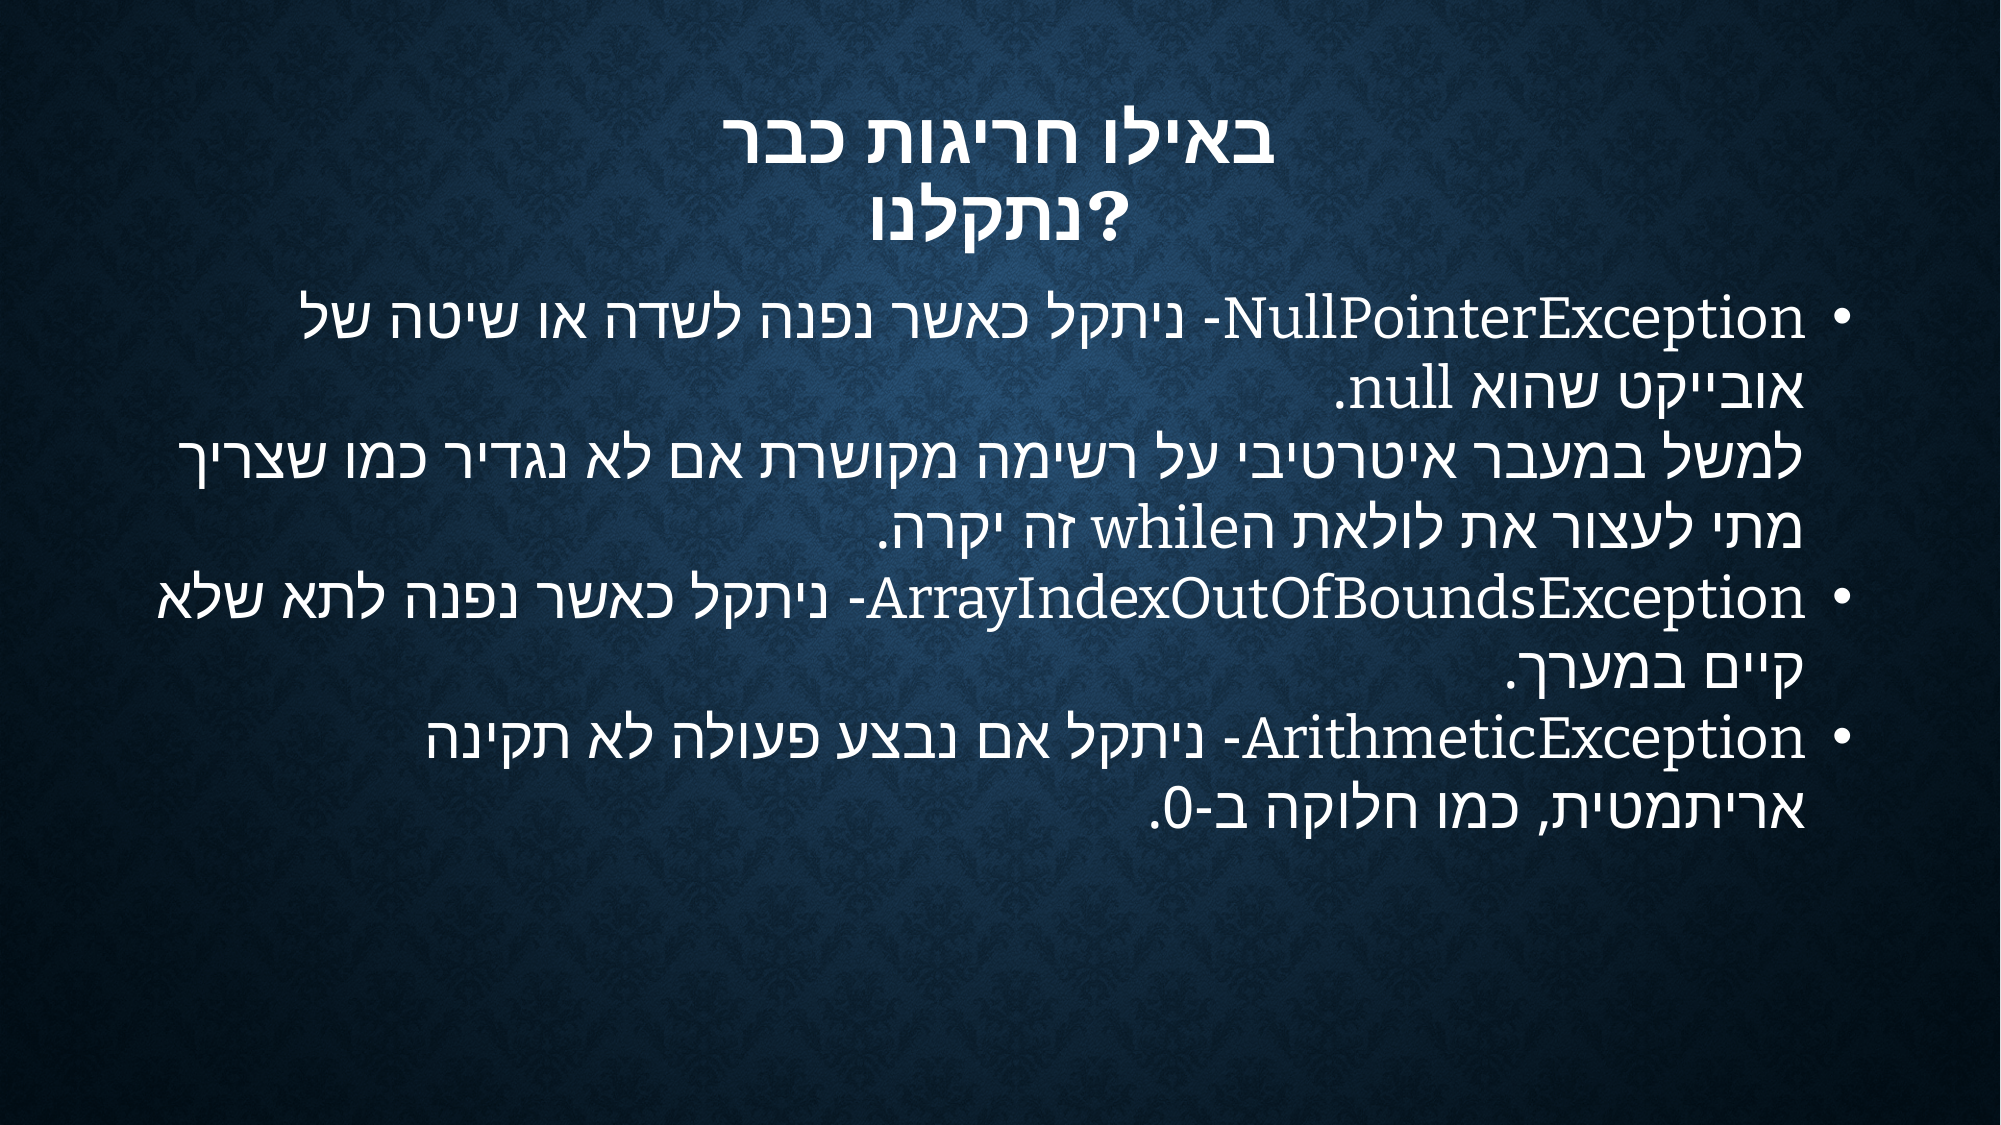

# באילו חריגות כבר נתקלנו?
NullPointerException- ניתקל כאשר נפנה לשדה או שיטה של אובייקט שהוא null.
למשל במעבר איטרטיבי על רשימה מקושרת אם לא נגדיר כמו שצריך מתי לעצור את לולאת הwhile זה יקרה.
ArrayIndexOutOfBoundsException- ניתקל כאשר נפנה לתא שלא קיים במערך.
ArithmeticException- ניתקל אם נבצע פעולה לא תקינה אריתמטית, כמו חלוקה ב-0.